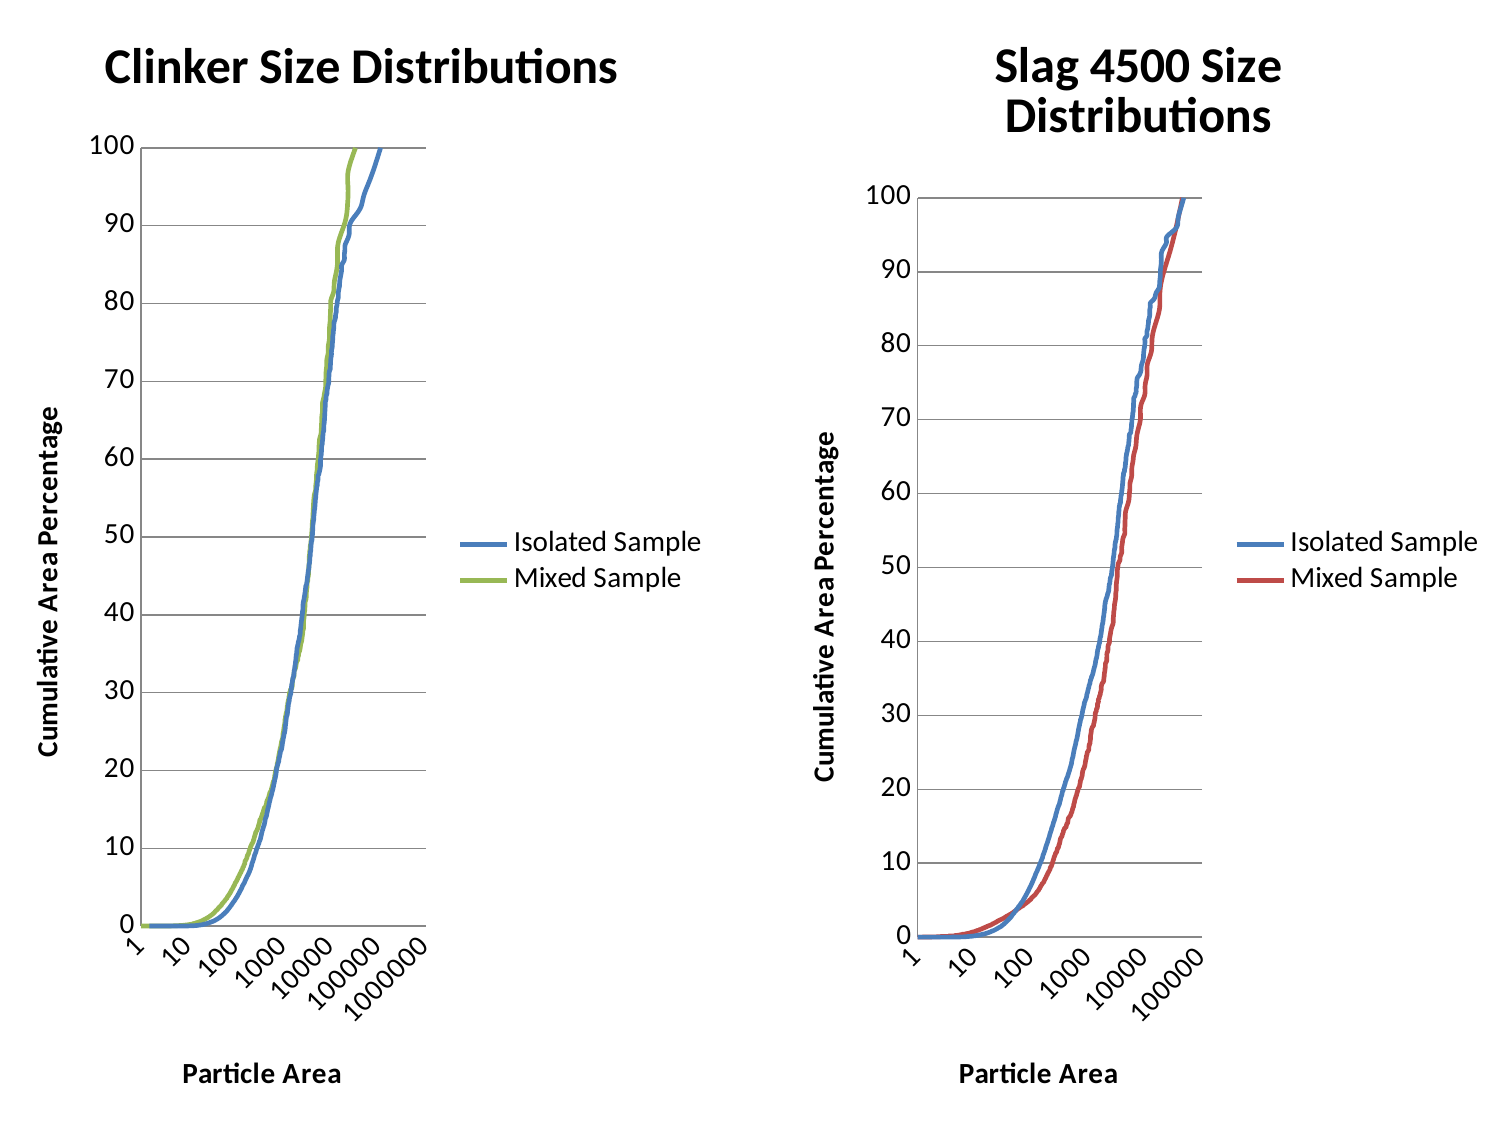

### Chart: Clinker Size Distributions

| Category |  |  |
|---|---|---|

### Chart: Slag 4500 Size Distributions

| Category |  |  |
|---|---|---|